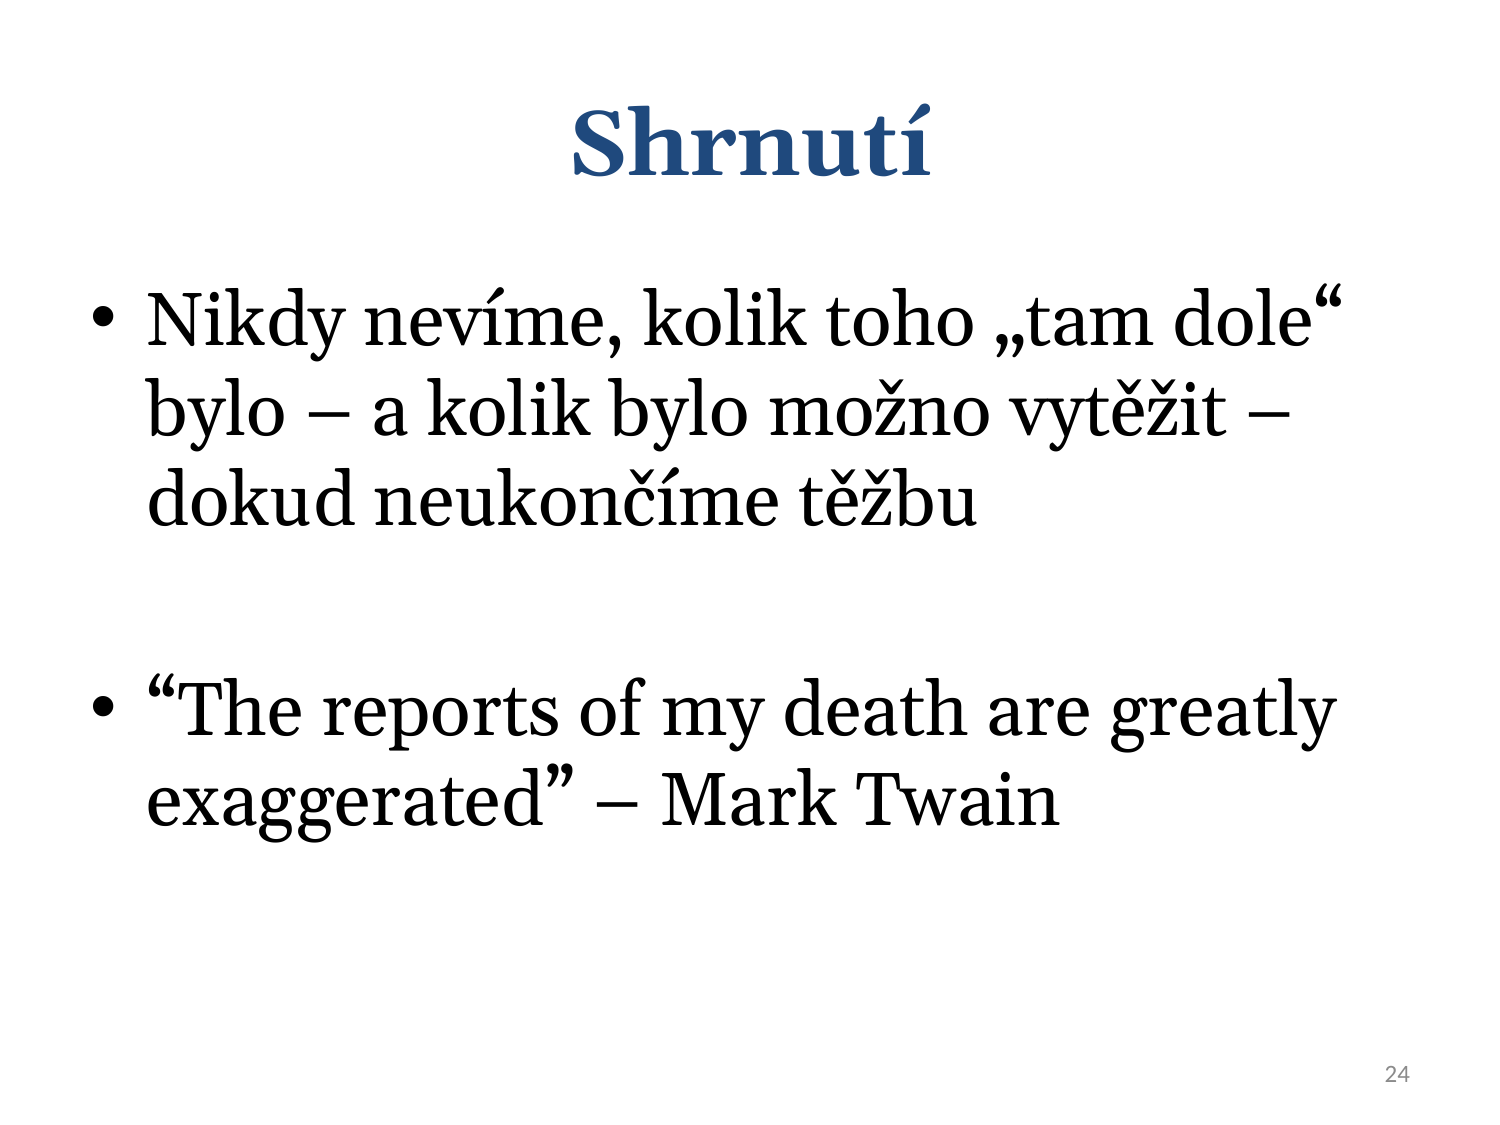

# Shrnutí
Nikdy nevíme, kolik toho „tam dole“ bylo – a kolik bylo možno vytěžit – dokud neukončíme těžbu

“The reports of my death are greatly exaggerated” – Mark Twain
24